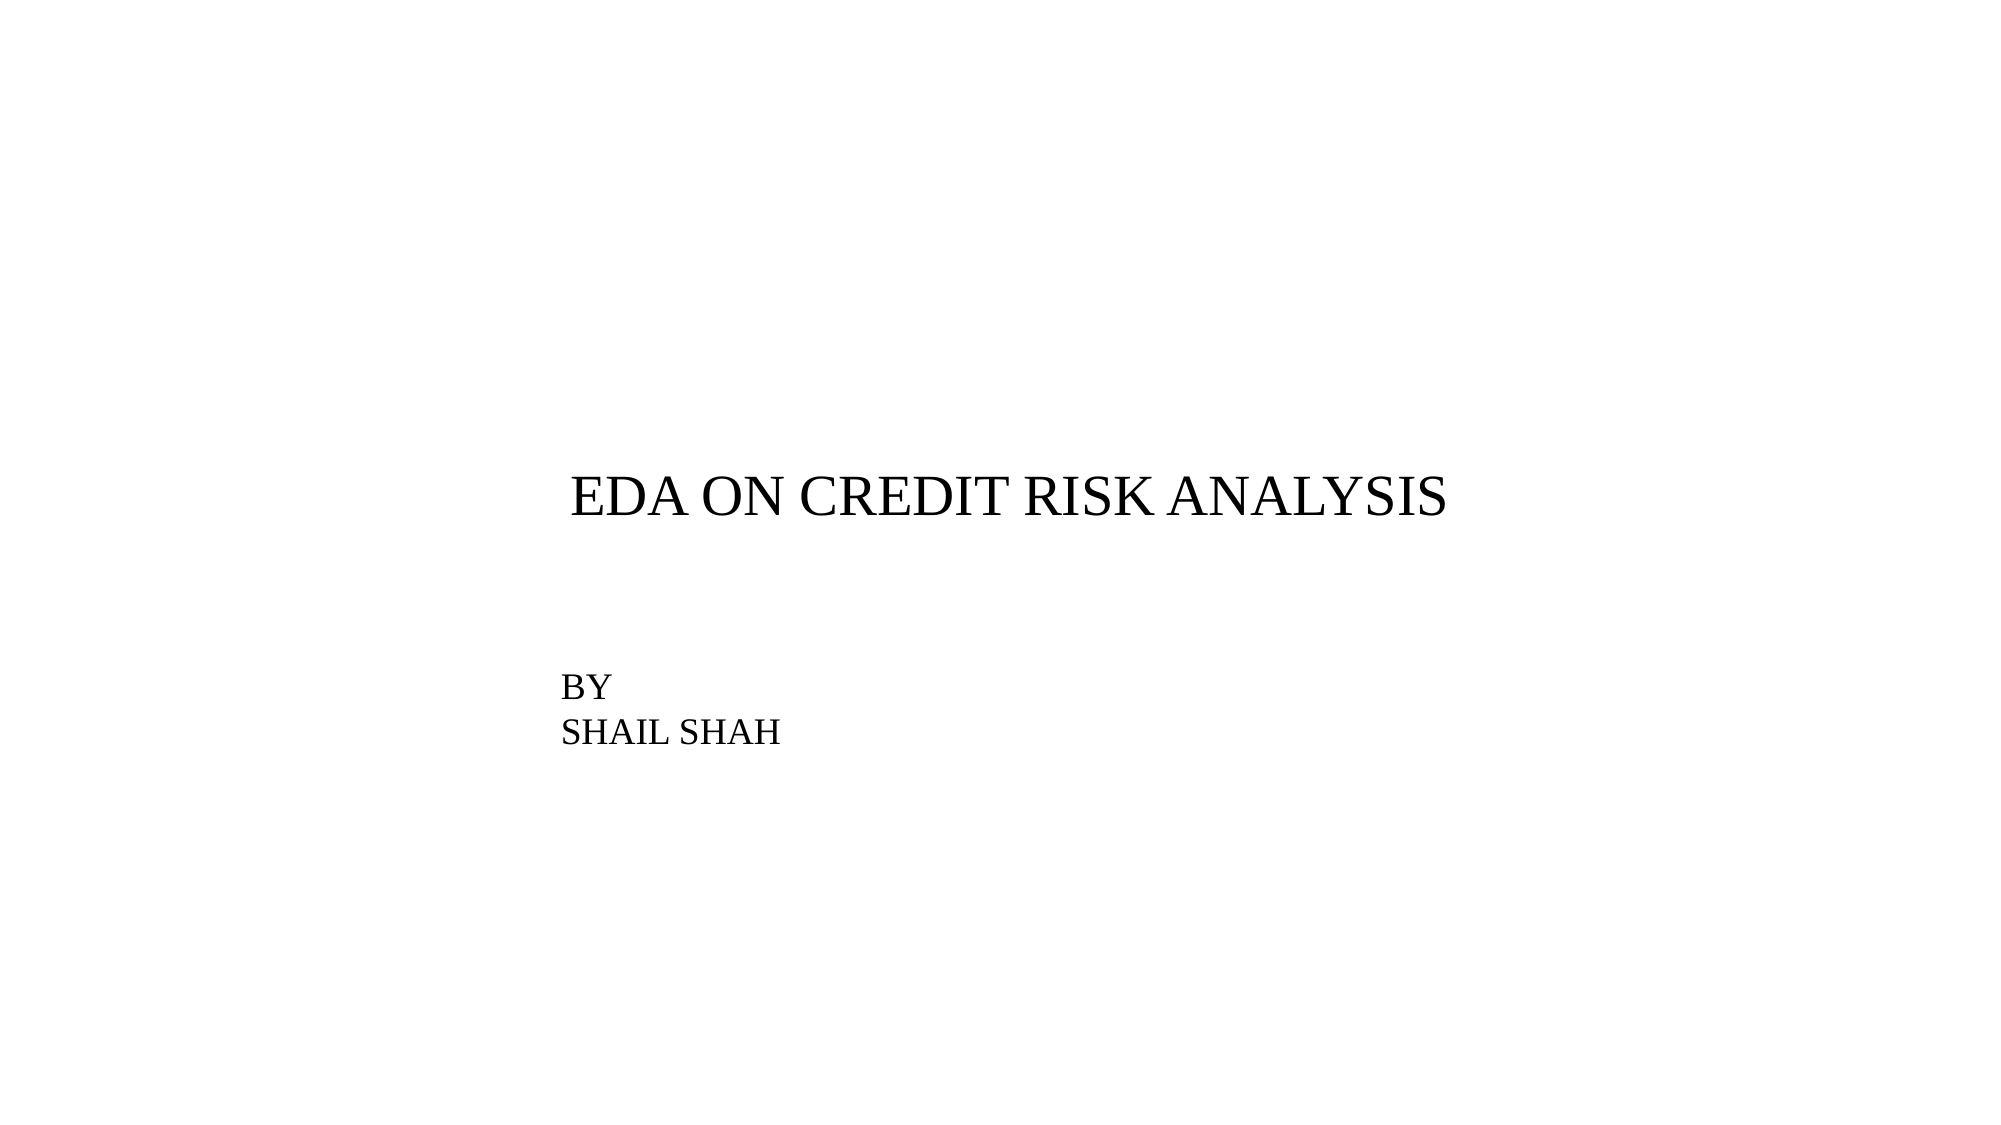

EDA ON CREDIT RISK ANALYSIS

BY
SHAIL SHAH